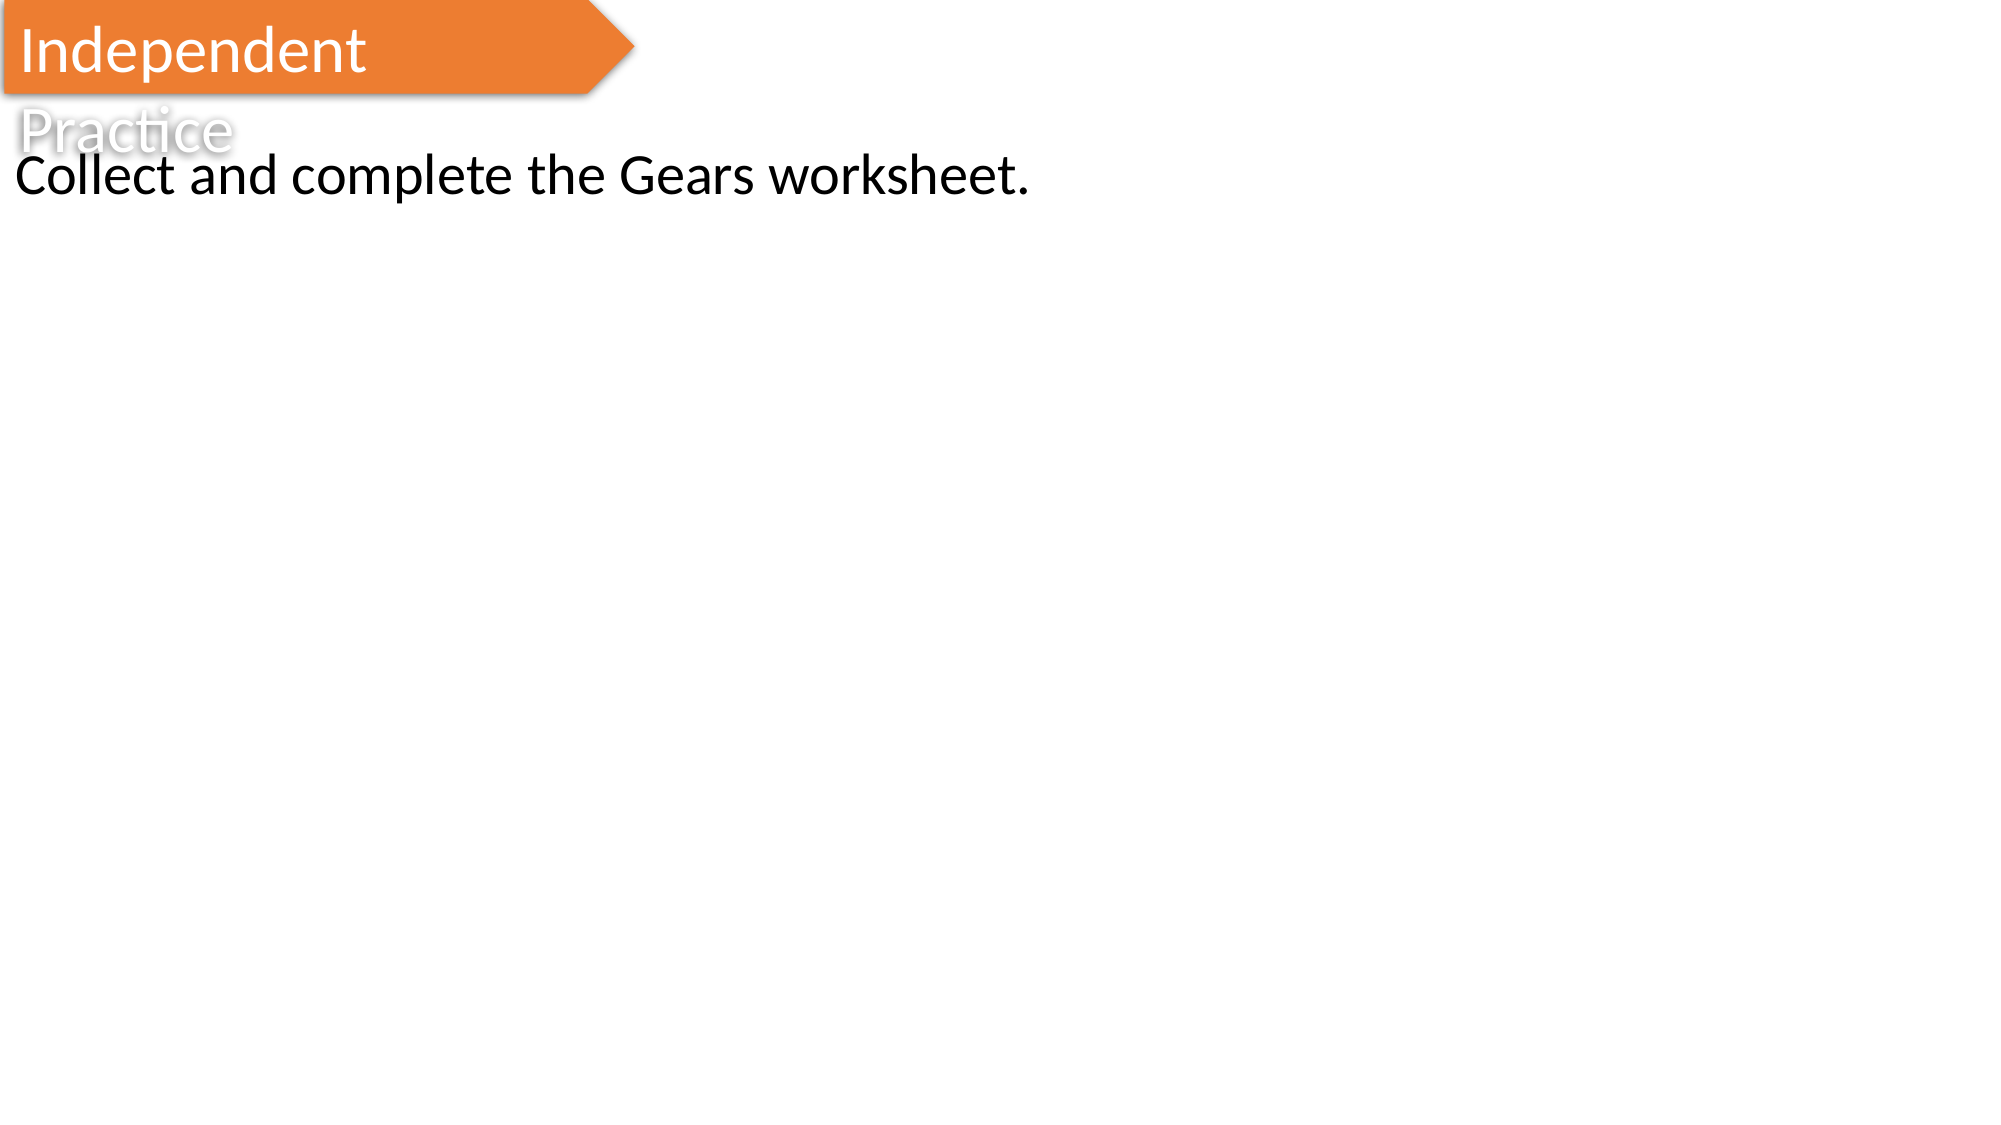

Independent Practice
Collect and complete the Gears worksheet.